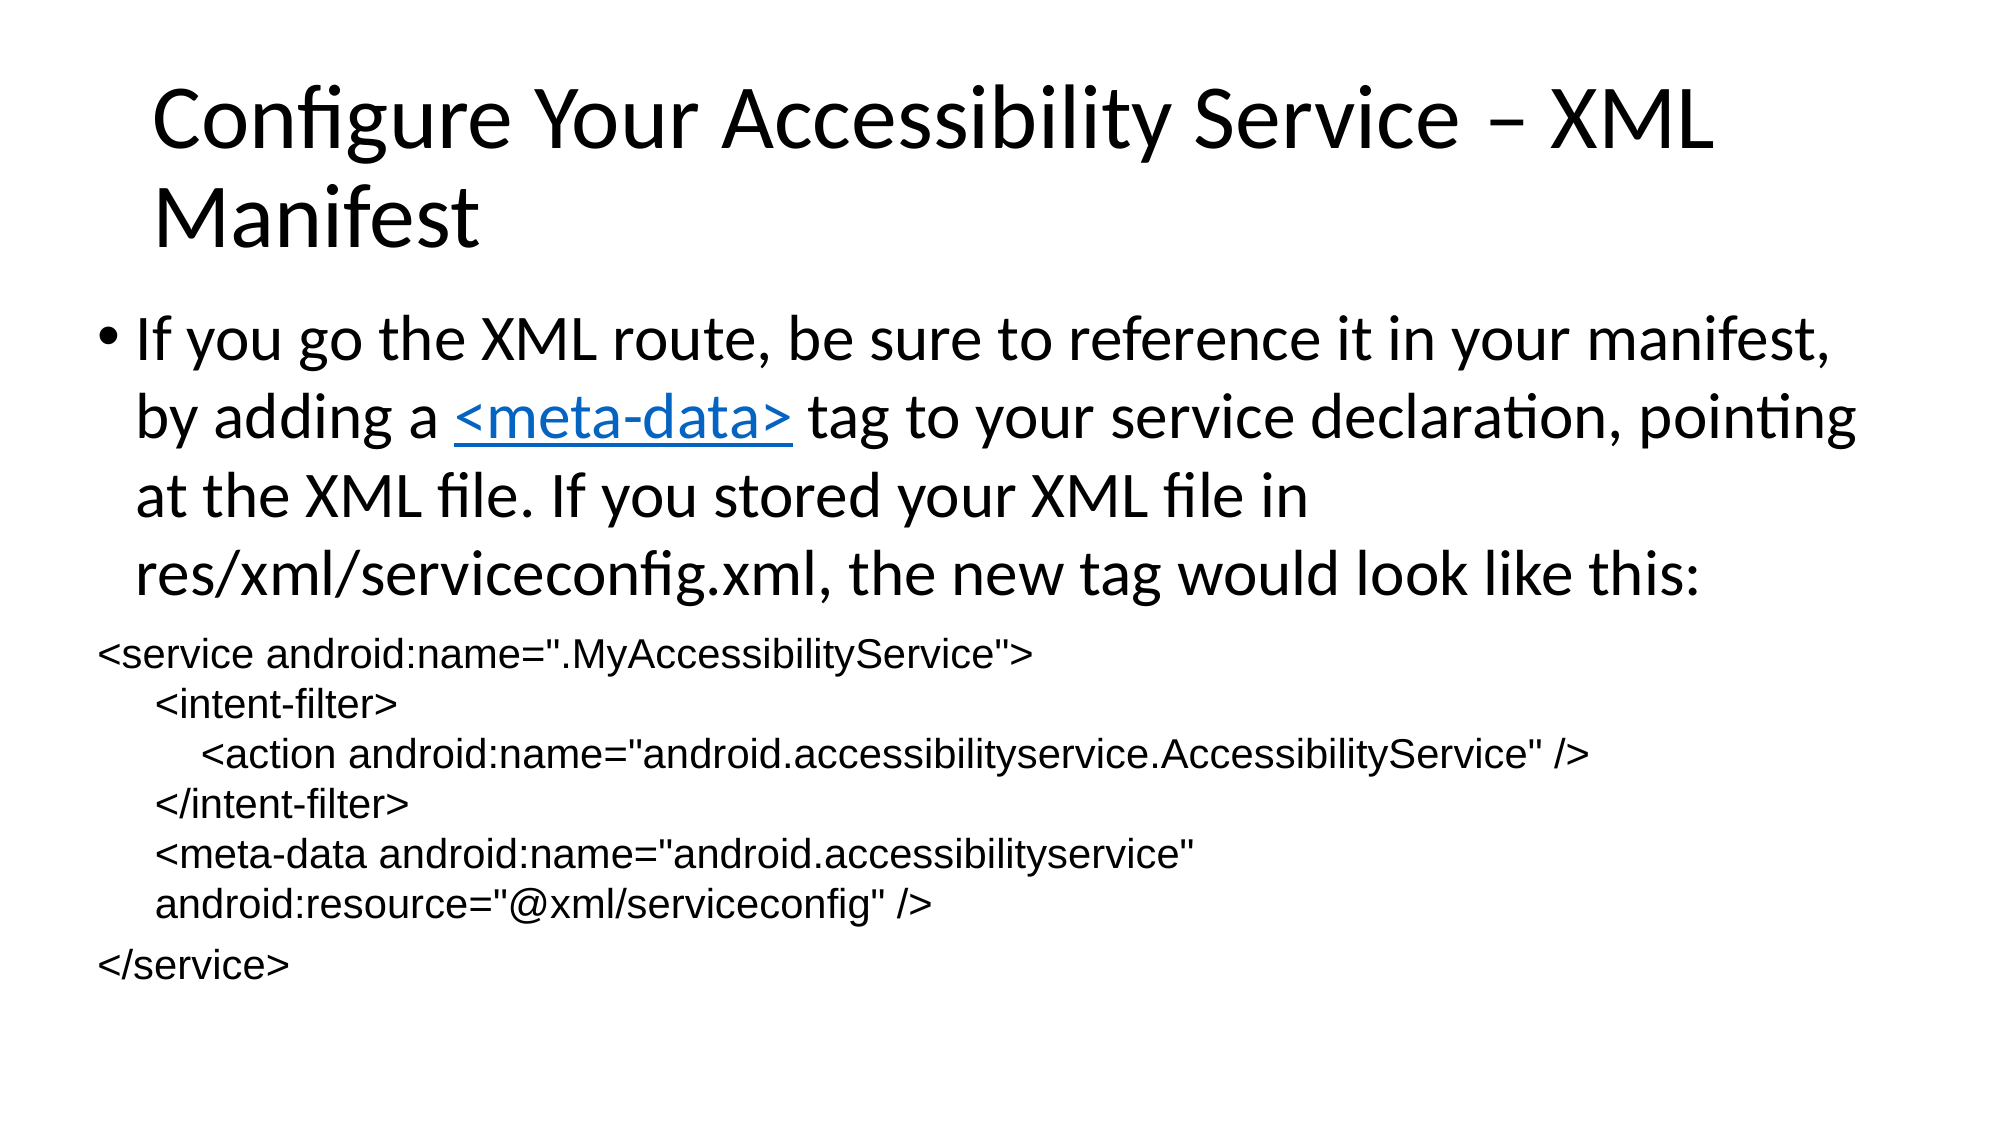

# Configure Your Accessibility Service – XML Manifest
If you go the XML route, be sure to reference it in your manifest, by adding a <meta-data> tag to your service declaration, pointing at the XML file. If you stored your XML file in res/xml/serviceconfig.xml, the new tag would look like this:
<service android:name=".MyAccessibilityService">
     <intent-filter>
         <action android:name="android.accessibilityservice.AccessibilityService" />
     </intent-filter>
     <meta-data android:name="android.accessibilityservice"
     android:resource="@xml/serviceconfig" />
</service>